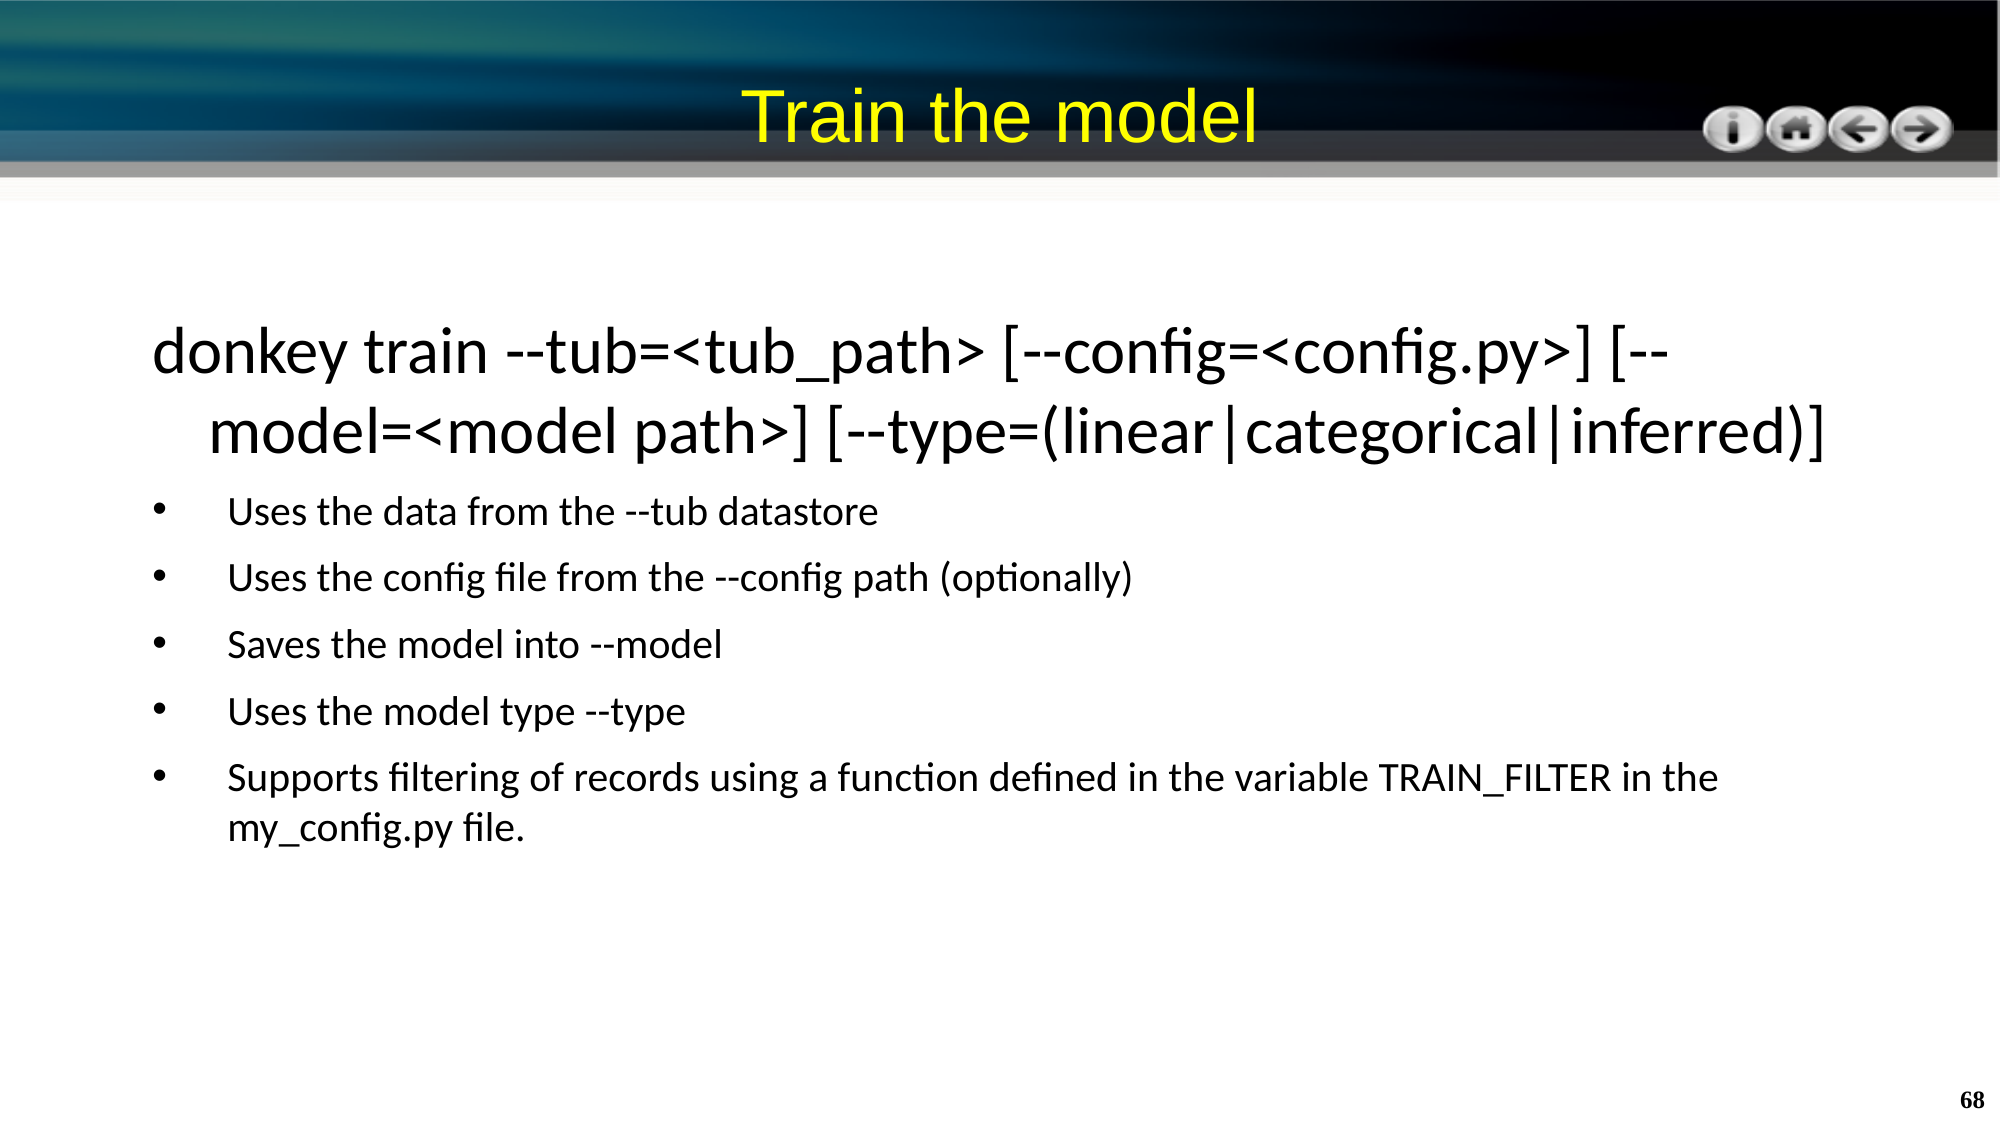

# Train the model
donkey train --tub=<tub_path> [--config=<config.py>] [--model=<model path>] [--type=(linear|categorical|inferred)]
Uses the data from the --tub datastore
Uses the config file from the --config path (optionally)
Saves the model into --model
Uses the model type --type
Supports filtering of records using a function defined in the variable TRAIN_FILTER in the my_config.py file.